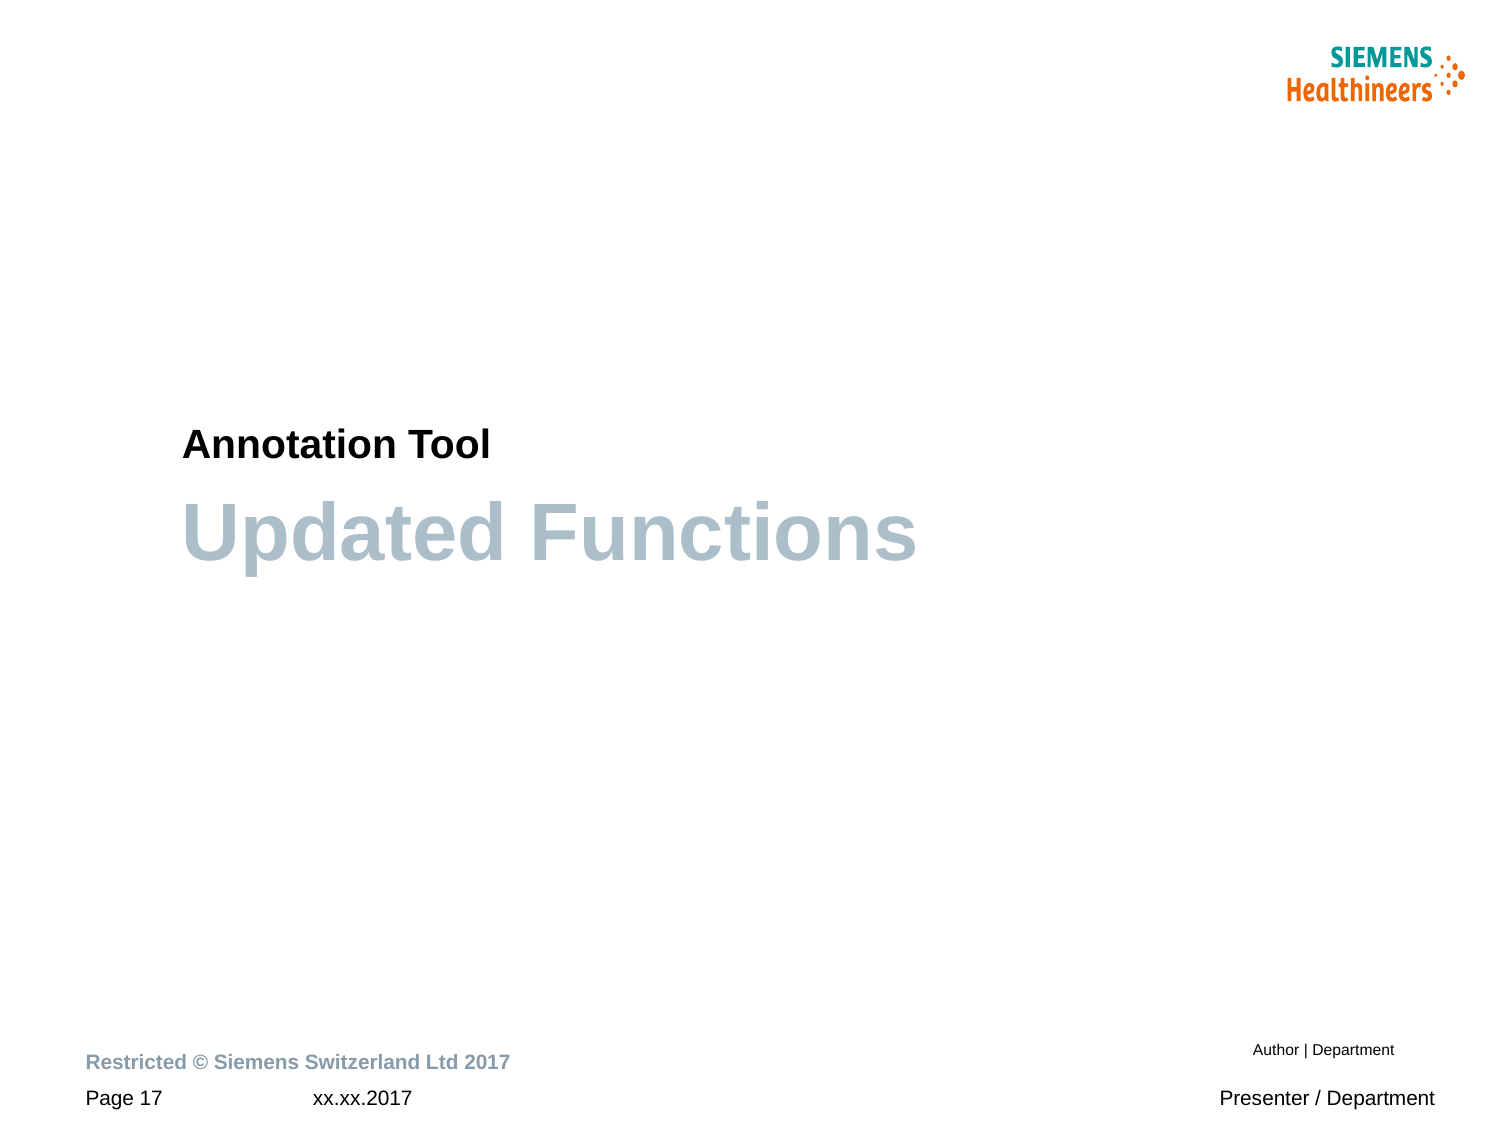

# Annotation Tool
Updated Functions
Author | Department